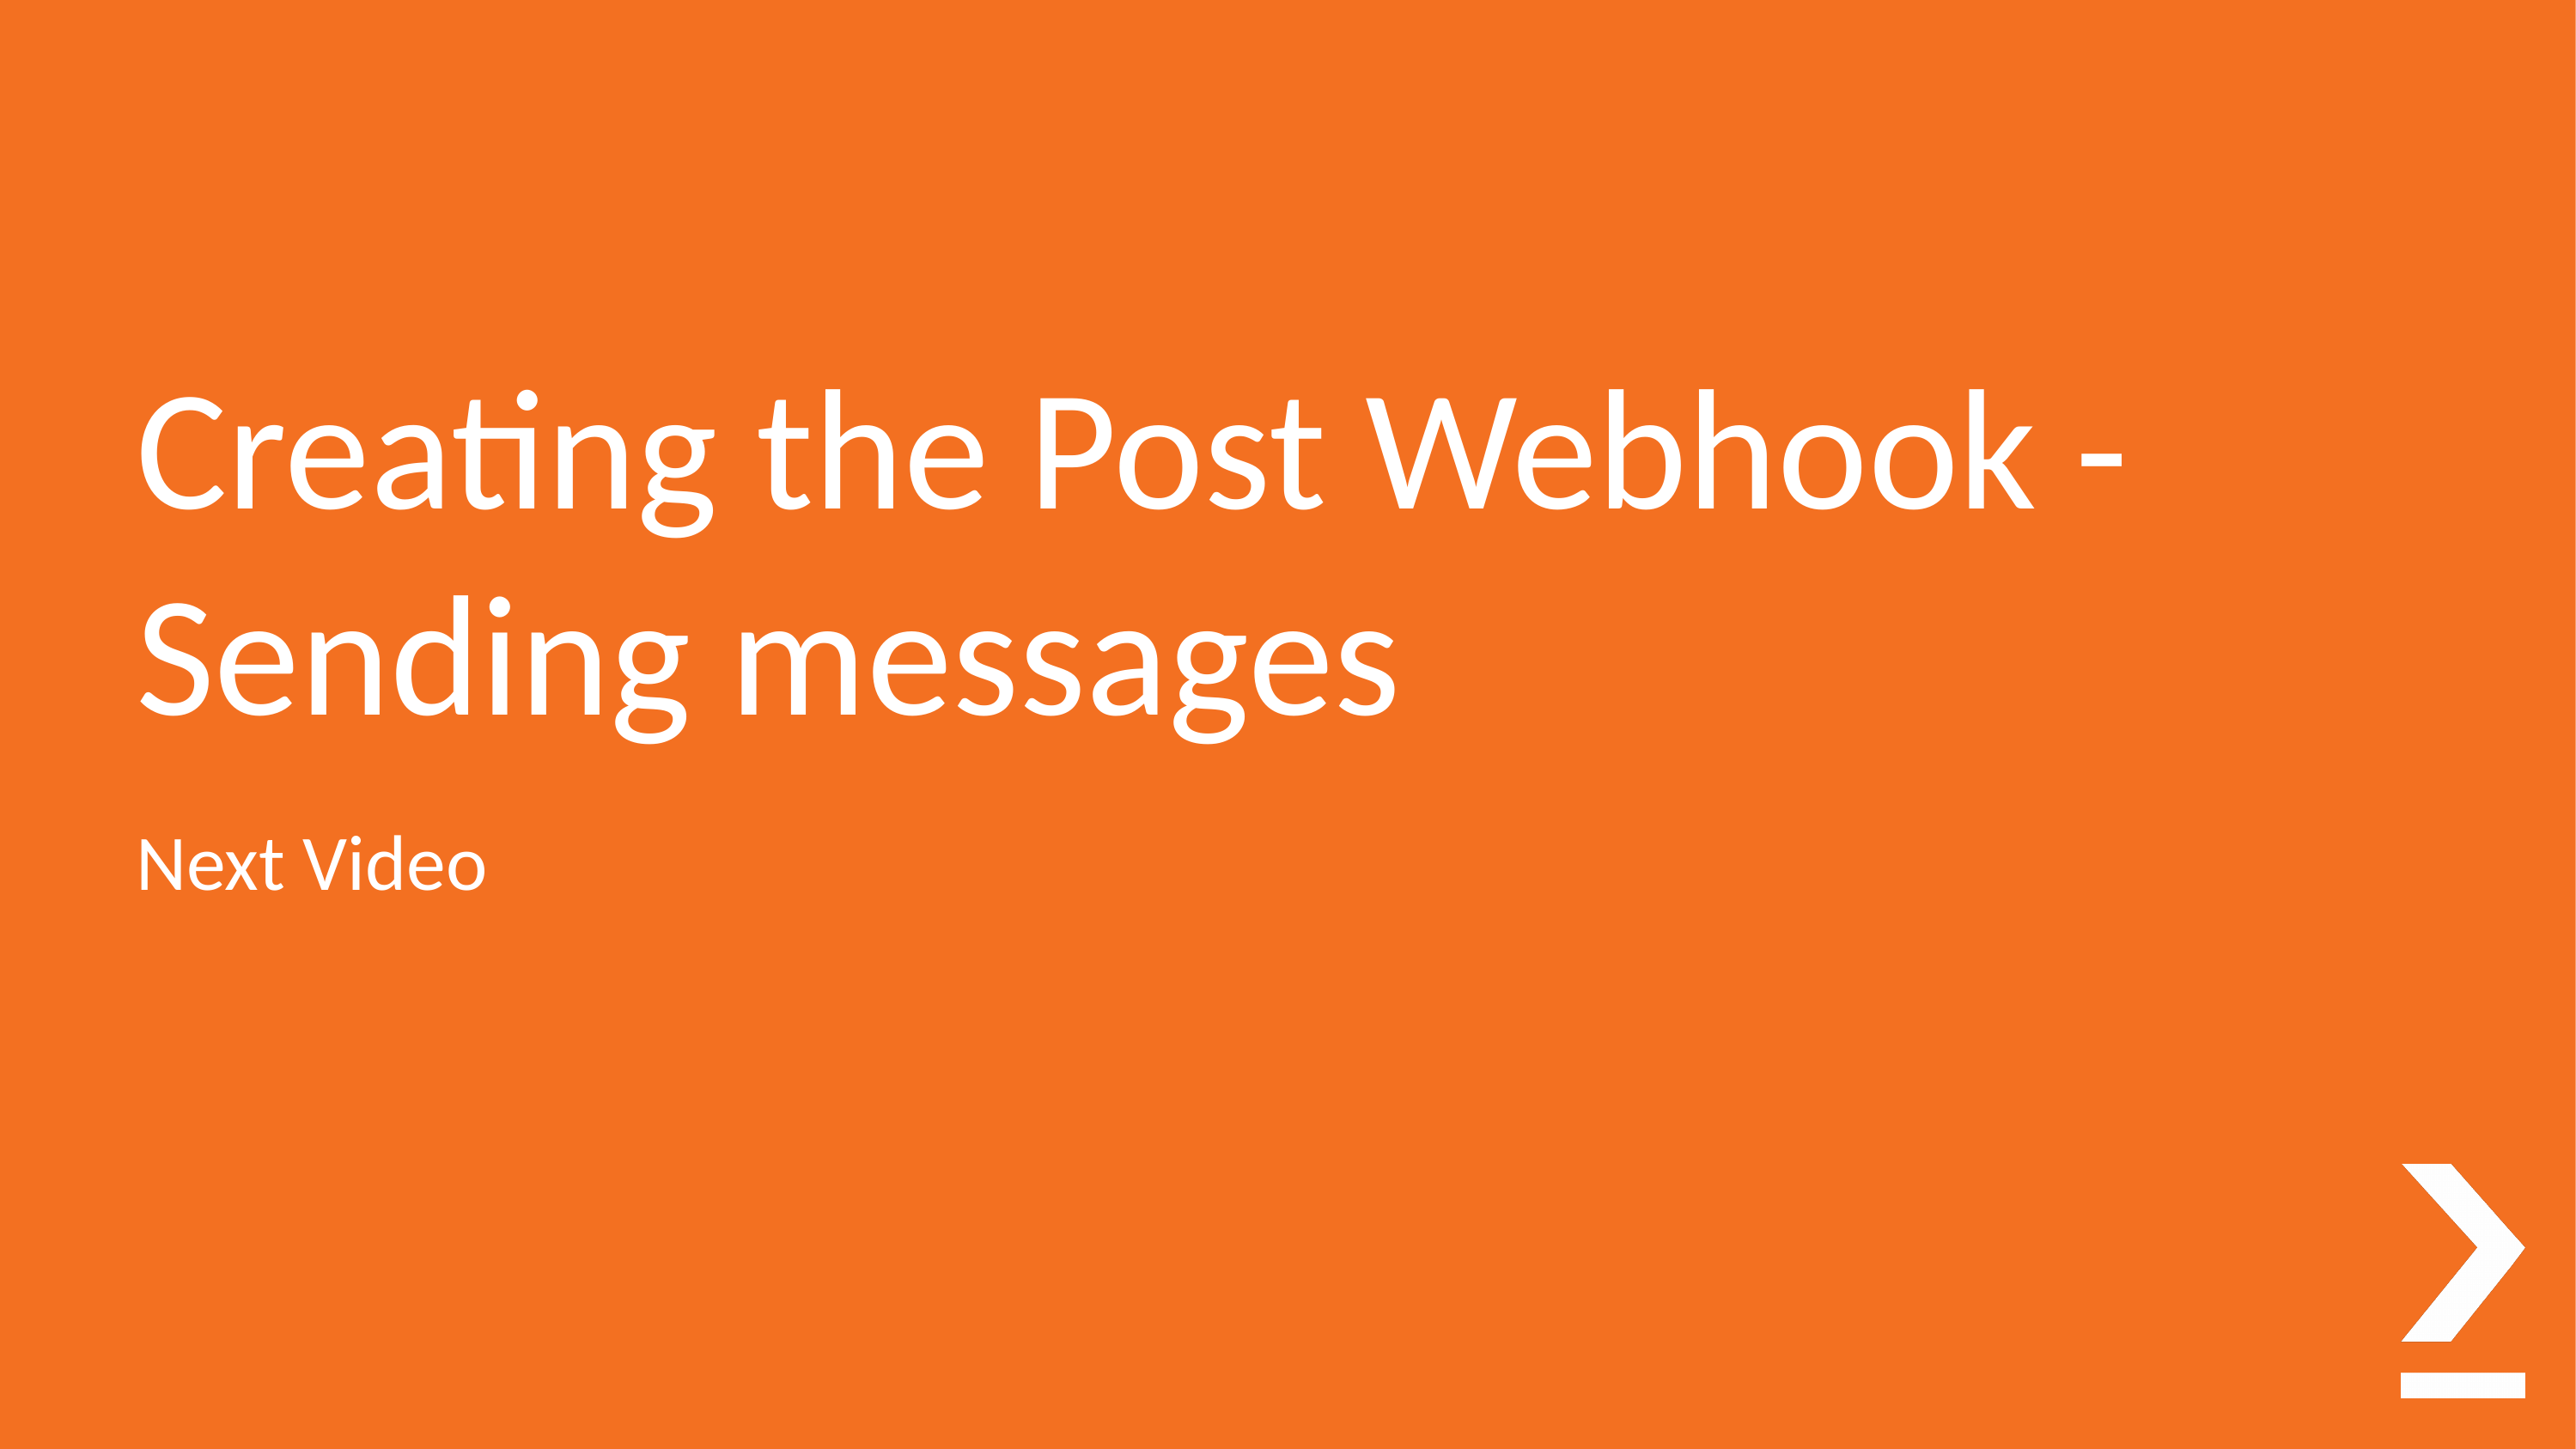

# Creating the Post Webhook - Sending messages
Next Video